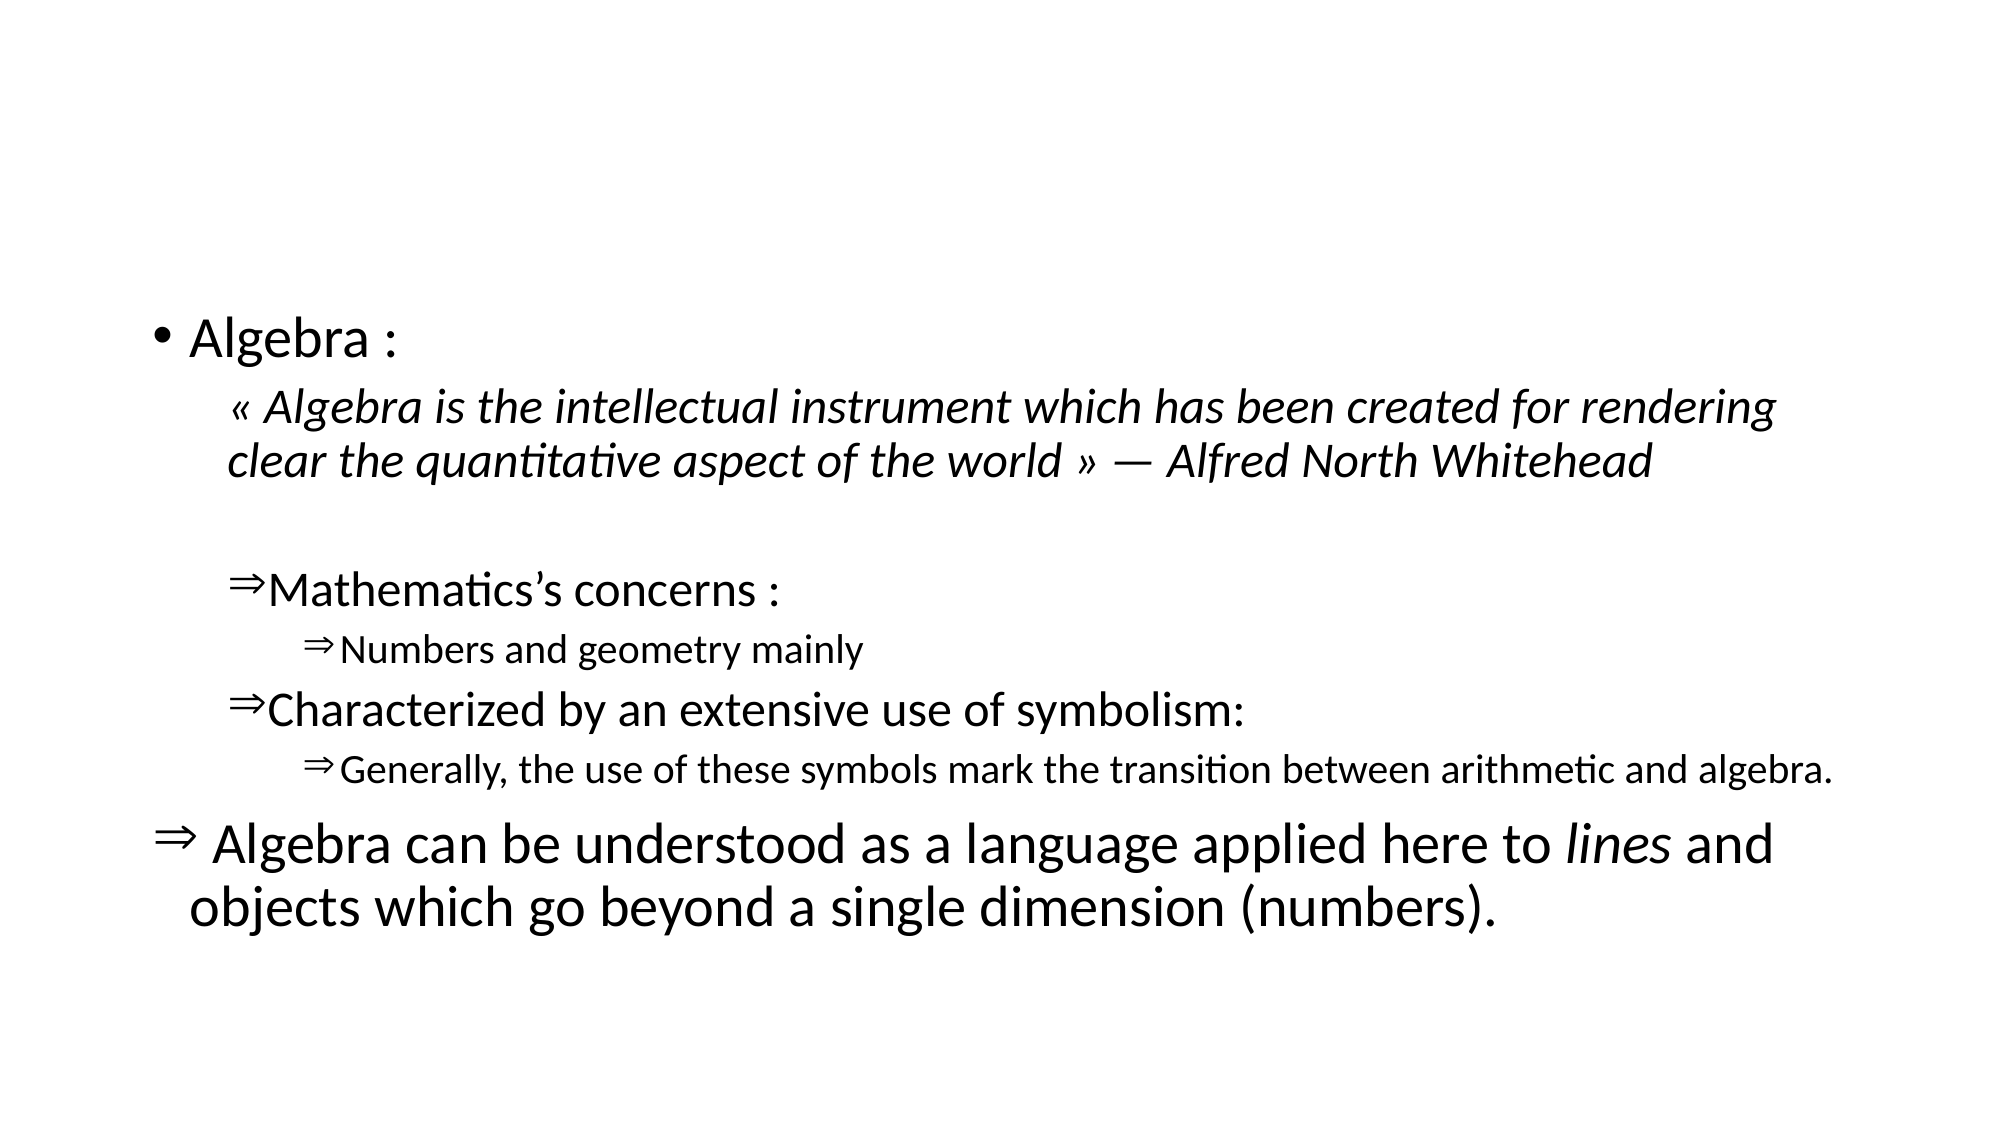

#
Algebra :
« Algebra is the intellectual instrument which has been created for rendering clear the quantitative aspect of the world » — Alfred North Whitehead

Mathematics’s concerns :
Numbers and geometry mainly
Characterized by an extensive use of symbolism:
Generally, the use of these symbols mark the transition between arithmetic and algebra.
 Algebra can be understood as a language applied here to lines and objects which go beyond a single dimension (numbers).